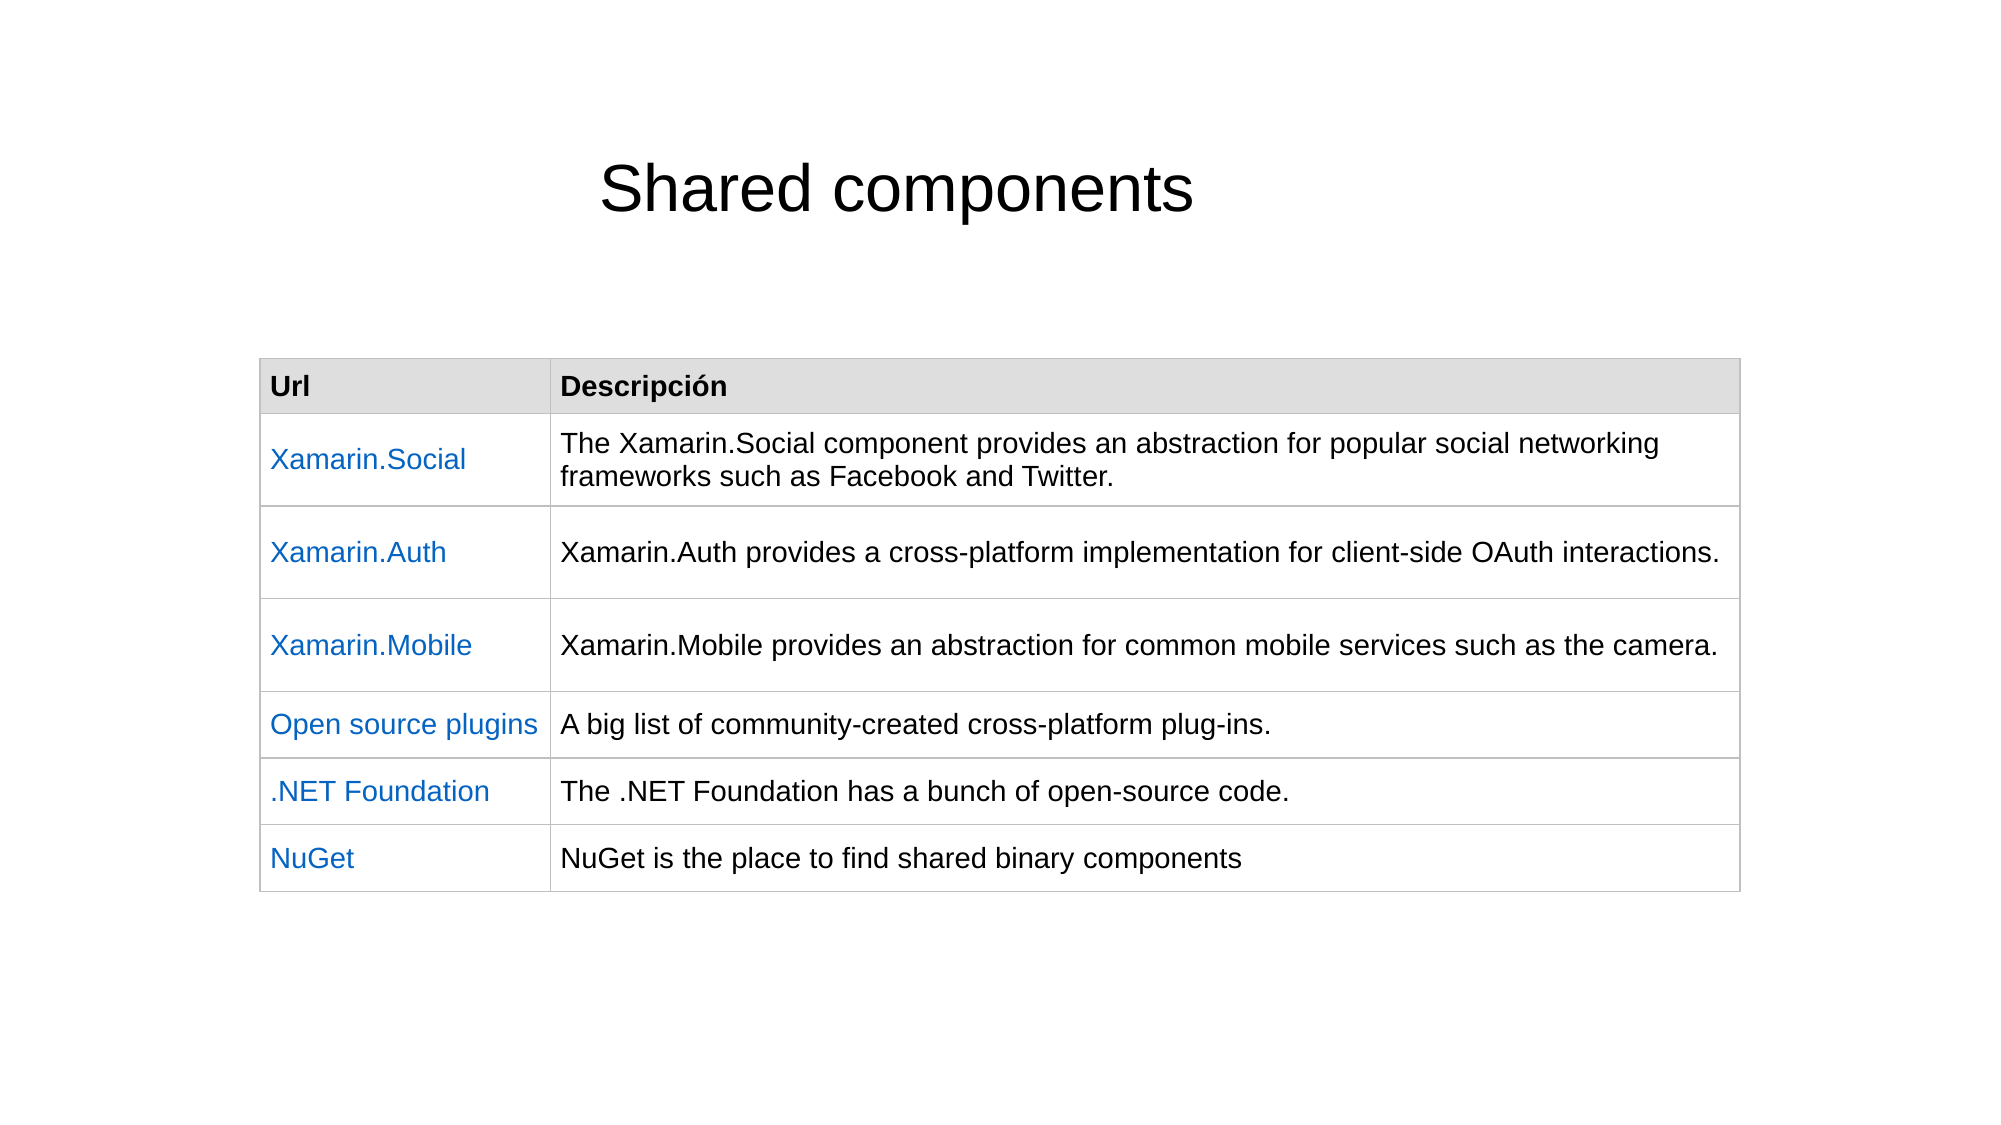

Shared components
| Url | Descripción |
| --- | --- |
| Xamarin.Social | The Xamarin.Social component provides an abstraction for popular social networking frameworks such as Facebook and Twitter. |
| Xamarin.Auth | Xamarin.Auth provides a cross-platform implementation for client-side OAuth interactions. |
| Xamarin.Mobile | Xamarin.Mobile provides an abstraction for common mobile services such as the camera. |
| Open source plugins | A big list of community-created cross-platform plug-ins. |
| .NET Foundation | The .NET Foundation has a bunch of open-source code. |
| NuGet | NuGet is the place to find shared binary components |